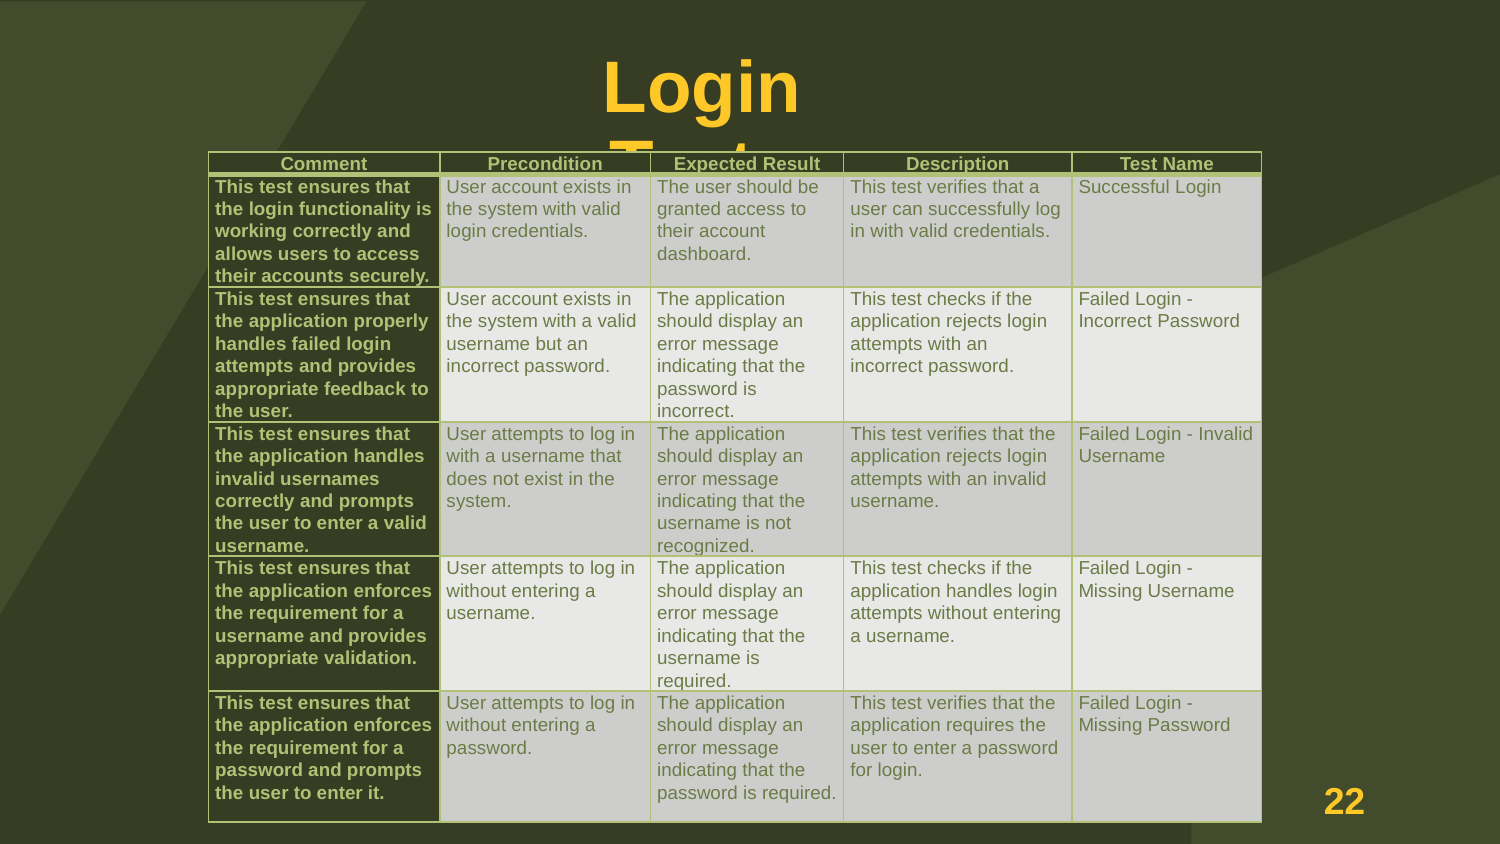

Login Tests
| Comment | Precondition | Expected Result | Description | Test Name |
| --- | --- | --- | --- | --- |
| This test ensures that the login functionality is working correctly and allows users to access their accounts securely. | User account exists in the system with valid login credentials. | The user should be granted access to their account dashboard. | This test verifies that a user can successfully log in with valid credentials. | Successful Login |
| This test ensures that the application properly handles failed login attempts and provides appropriate feedback to the user. | User account exists in the system with a valid username but an incorrect password. | The application should display an error message indicating that the password is incorrect. | This test checks if the application rejects login attempts with an incorrect password. | Failed Login - Incorrect Password |
| This test ensures that the application handles invalid usernames correctly and prompts the user to enter a valid username. | User attempts to log in with a username that does not exist in the system. | The application should display an error message indicating that the username is not recognized. | This test verifies that the application rejects login attempts with an invalid username. | Failed Login - Invalid Username |
| This test ensures that the application enforces the requirement for a username and provides appropriate validation. | User attempts to log in without entering a username. | The application should display an error message indicating that the username is required. | This test checks if the application handles login attempts without entering a username. | Failed Login - Missing Username |
| This test ensures that the application enforces the requirement for a password and prompts the user to enter it. | User attempts to log in without entering a password. | The application should display an error message indicating that the password is required. | This test verifies that the application requires the user to enter a password for login. | Failed Login - Missing Password |
22